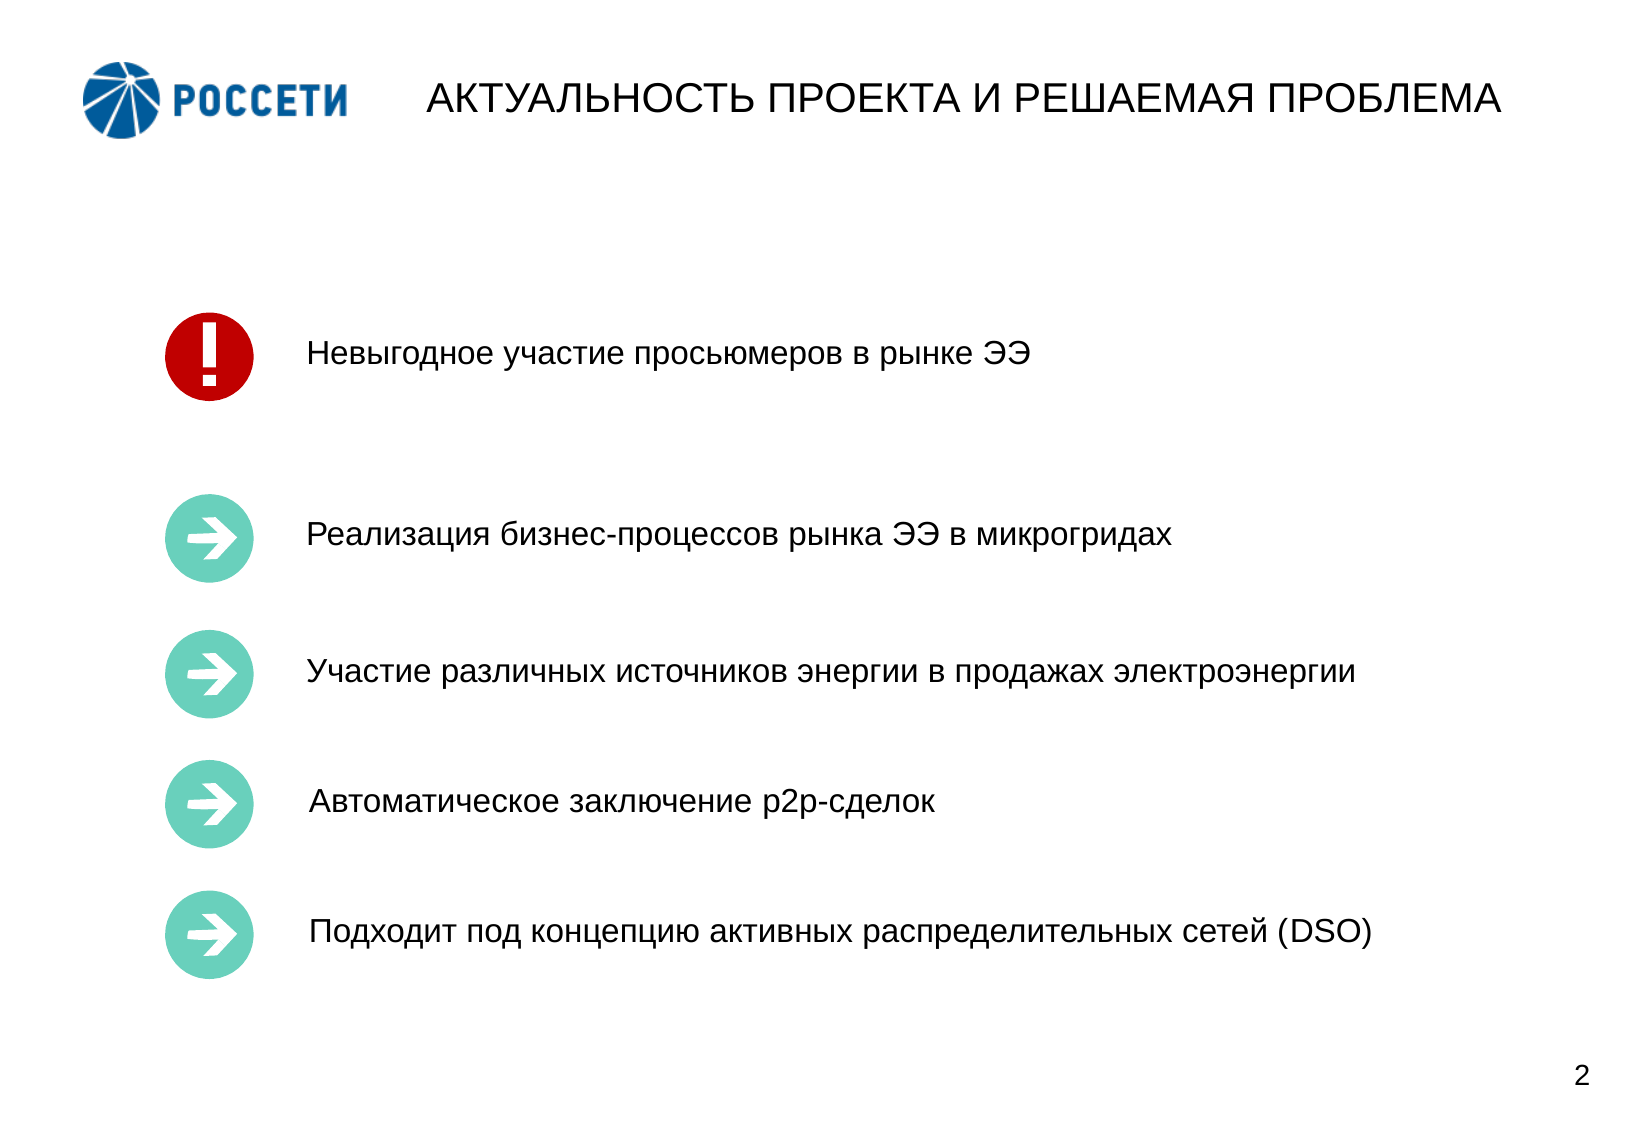

2
АКТУАЛЬНОСТЬ ПРОЕКТА И РЕШАЕМАЯ ПРОБЛЕМА

Невыгодное участие просьюмеров в рынке ЭЭ

Реализация бизнес-процессов рынка ЭЭ в микрогридах

Участие различных источников энергии в продажах электроэнергии

Автоматическое заключение p2p-сделок

Подходит под концепцию активных распределительных сетей (DSO)
2